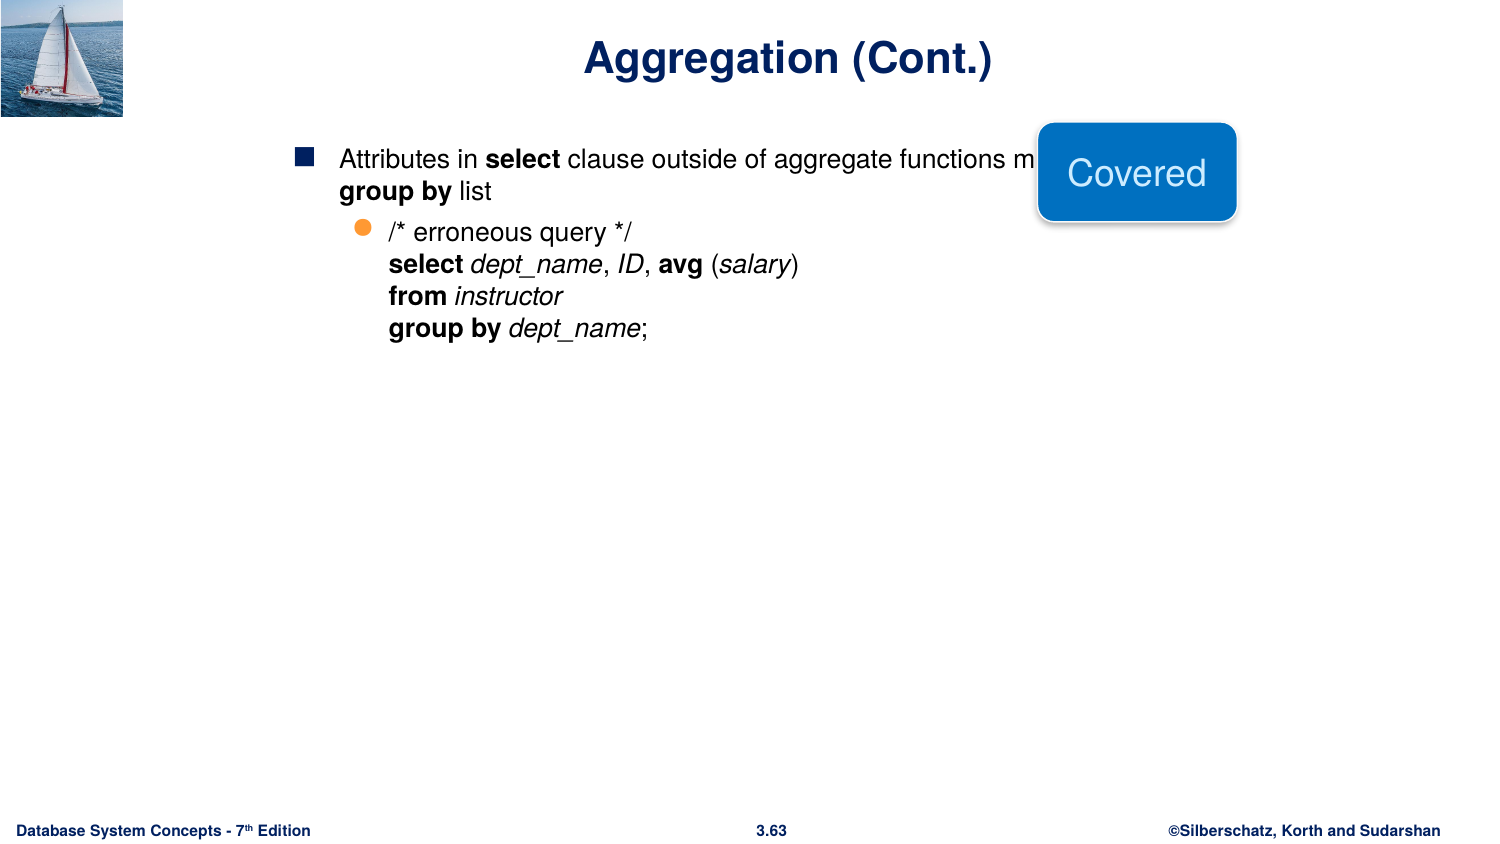

# Aggregation (Cont.)
Covered
Attributes in select clause outside of aggregate functions must appear in group by list
/* erroneous query */
select dept_name, ID, avg (salary)
from instructor
group by dept_name;